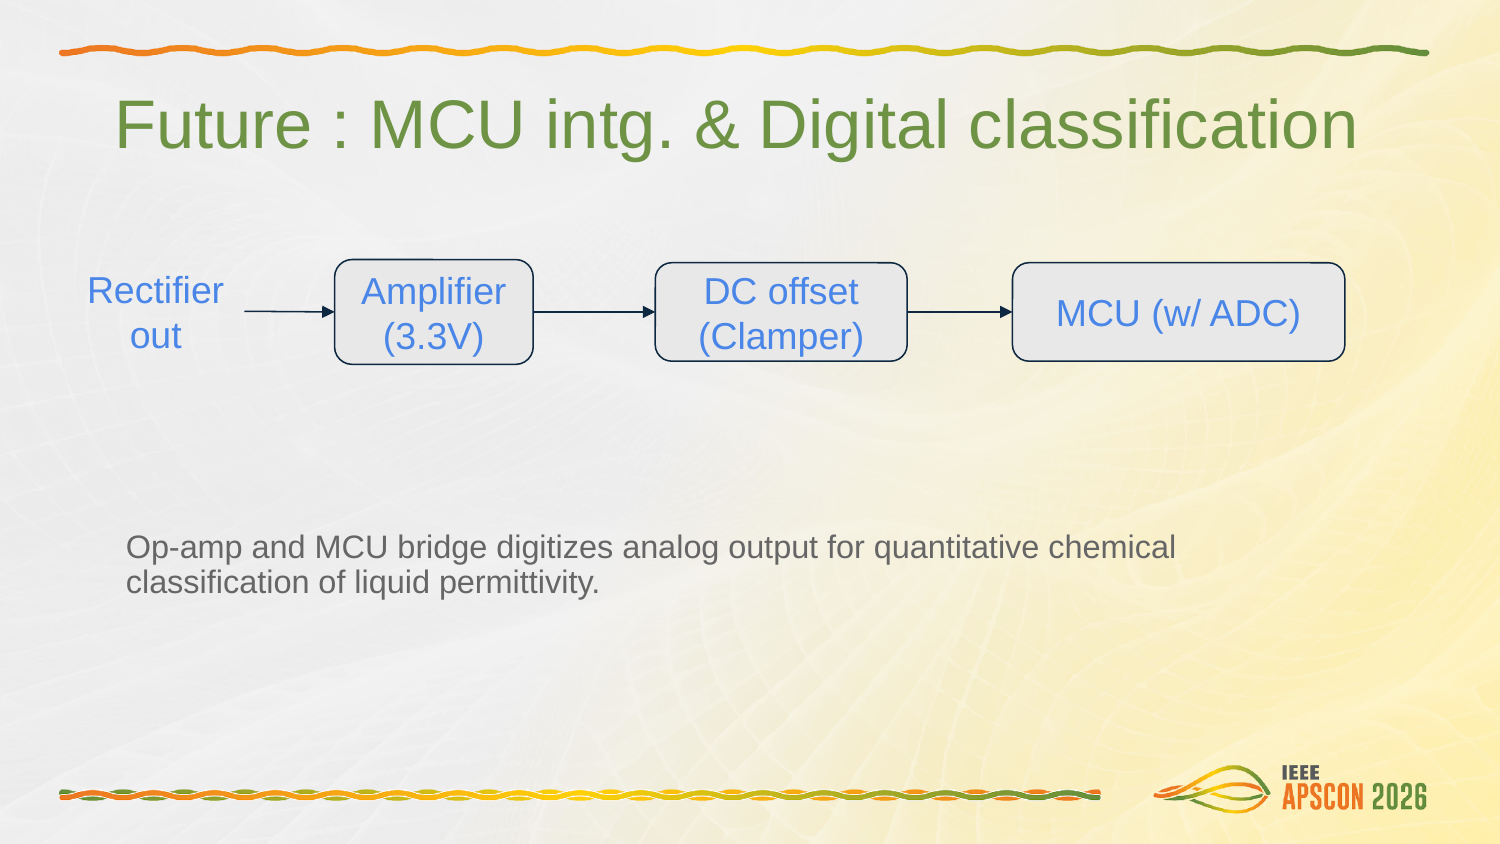

# Future : MCU intg. & Digital classification
Rectifier out
Amplifier (3.3V)
DC offset (Clamper)
MCU (w/ ADC)
Op-amp and MCU bridge digitizes analog output for quantitative chemical classification of liquid permittivity.